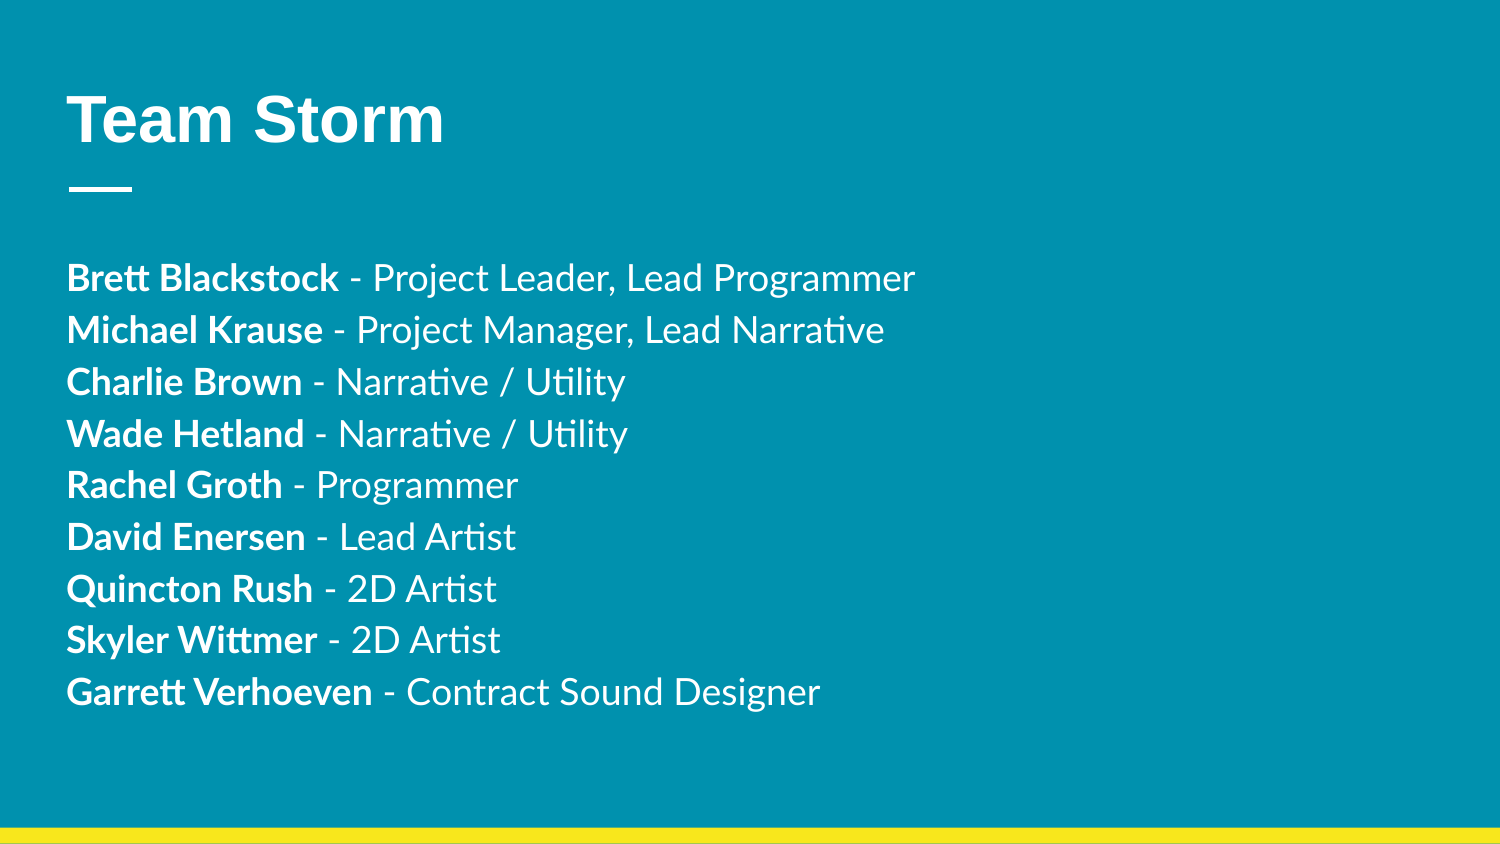

# Team Storm
Brett Blackstock - Project Leader, Lead Programmer
Michael Krause - Project Manager, Lead Narrative
Charlie Brown - Narrative / Utility
Wade Hetland - Narrative / Utility
Rachel Groth - Programmer
David Enersen - Lead Artist
Quincton Rush - 2D Artist
Skyler Wittmer - 2D Artist
Garrett Verhoeven - Contract Sound Designer